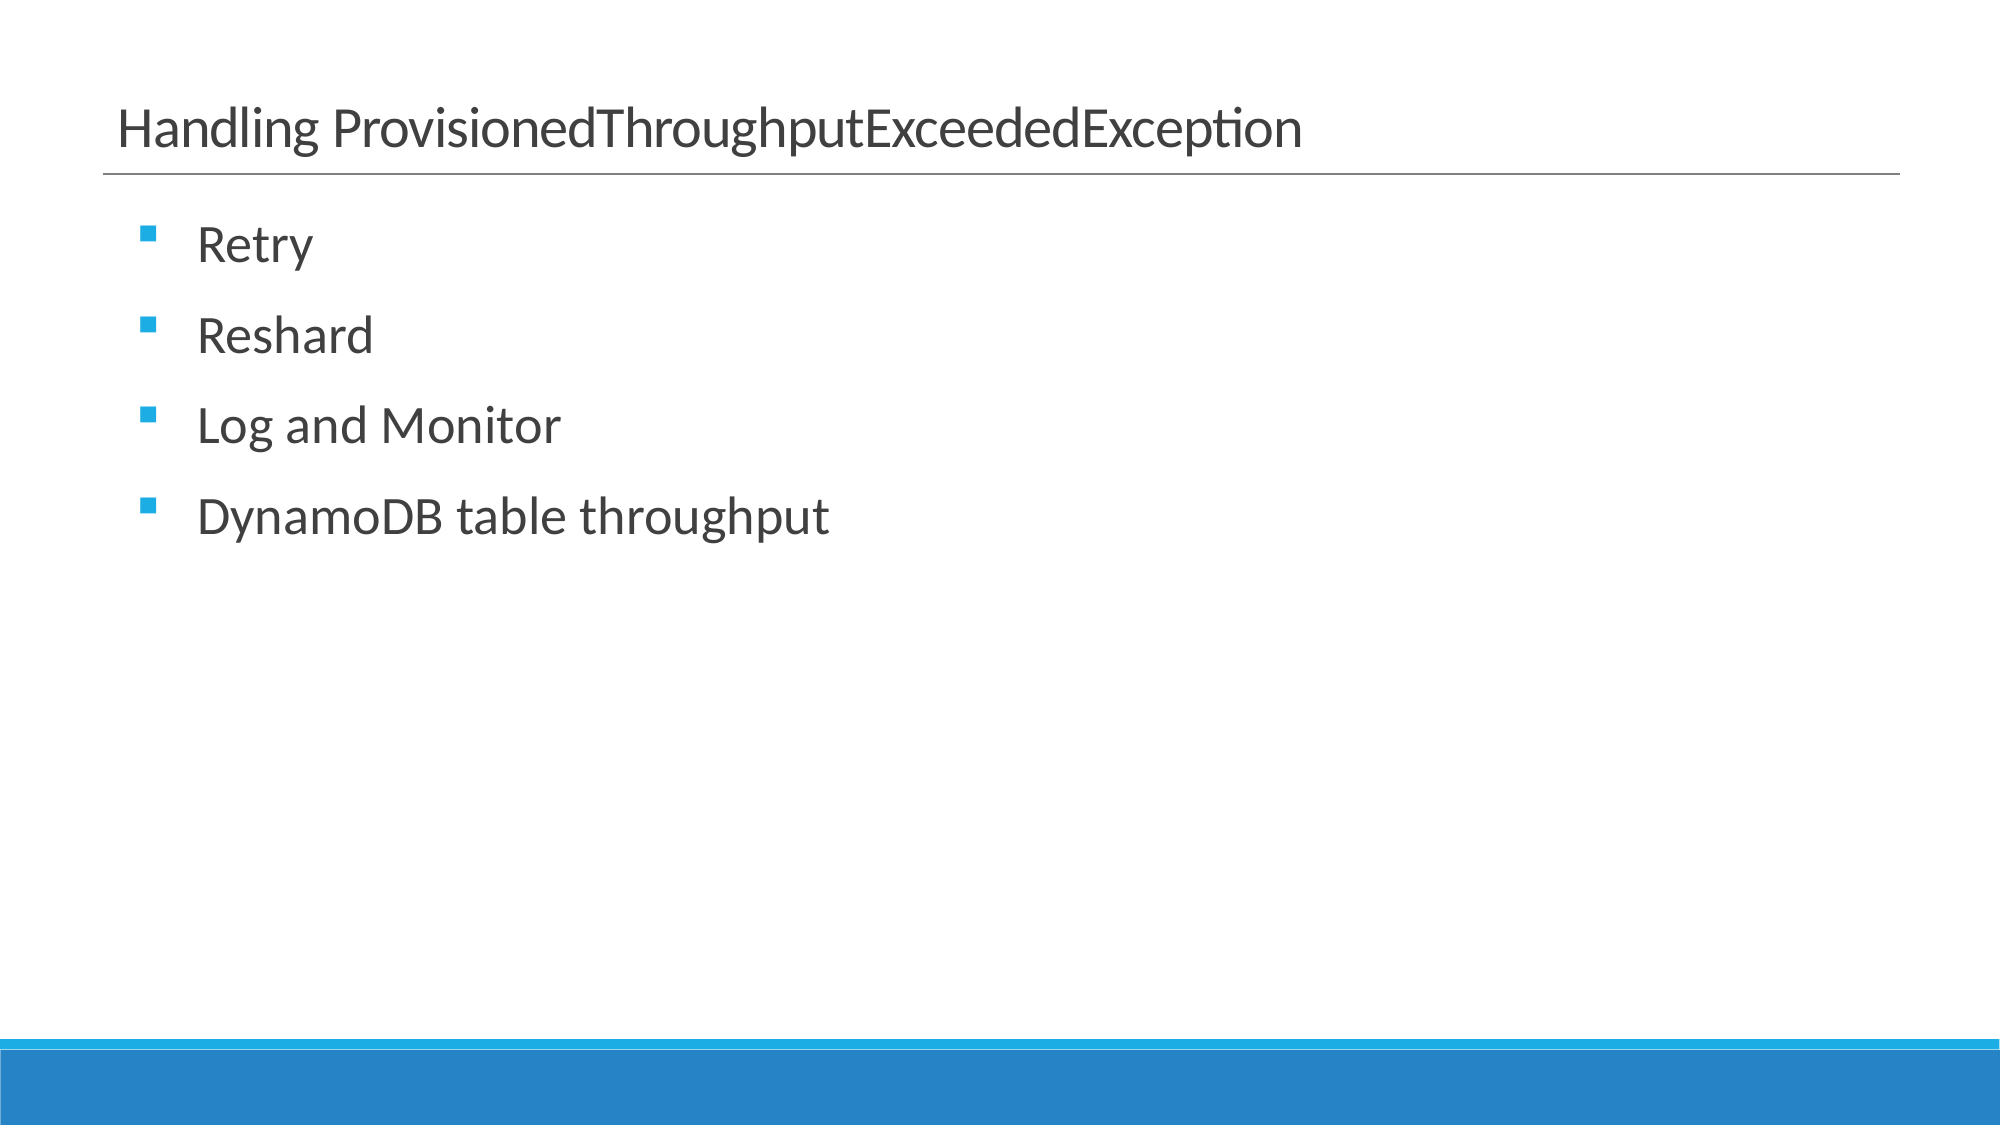

# Handling ProvisionedThroughputExceededException
Retry
Reshard
Log and Monitor
DynamoDB table throughput